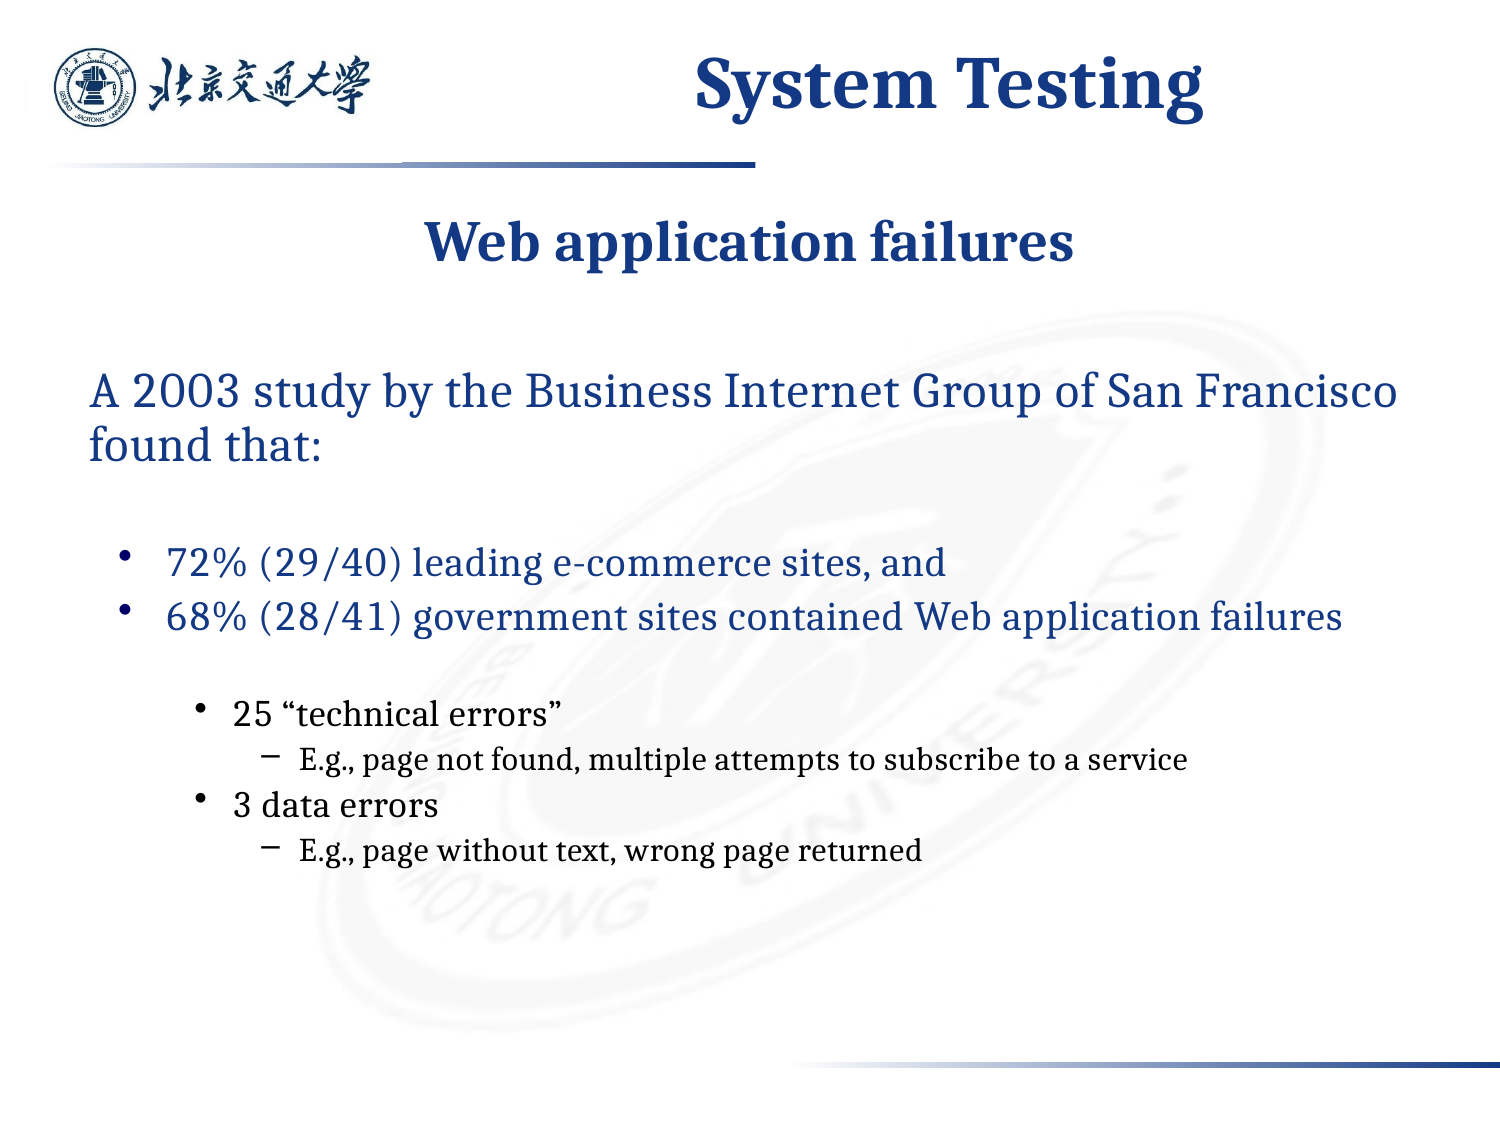

# System Testing
Web application failures
	A 2003 study by the Business Internet Group of San Francisco found that:
72% (29/40) leading e-commerce sites, and
68% (28/41) government sites contained Web application failures

25 “technical errors”
E.g., page not found, multiple attempts to subscribe to a service
3 data errors
E.g., page without text, wrong page returned